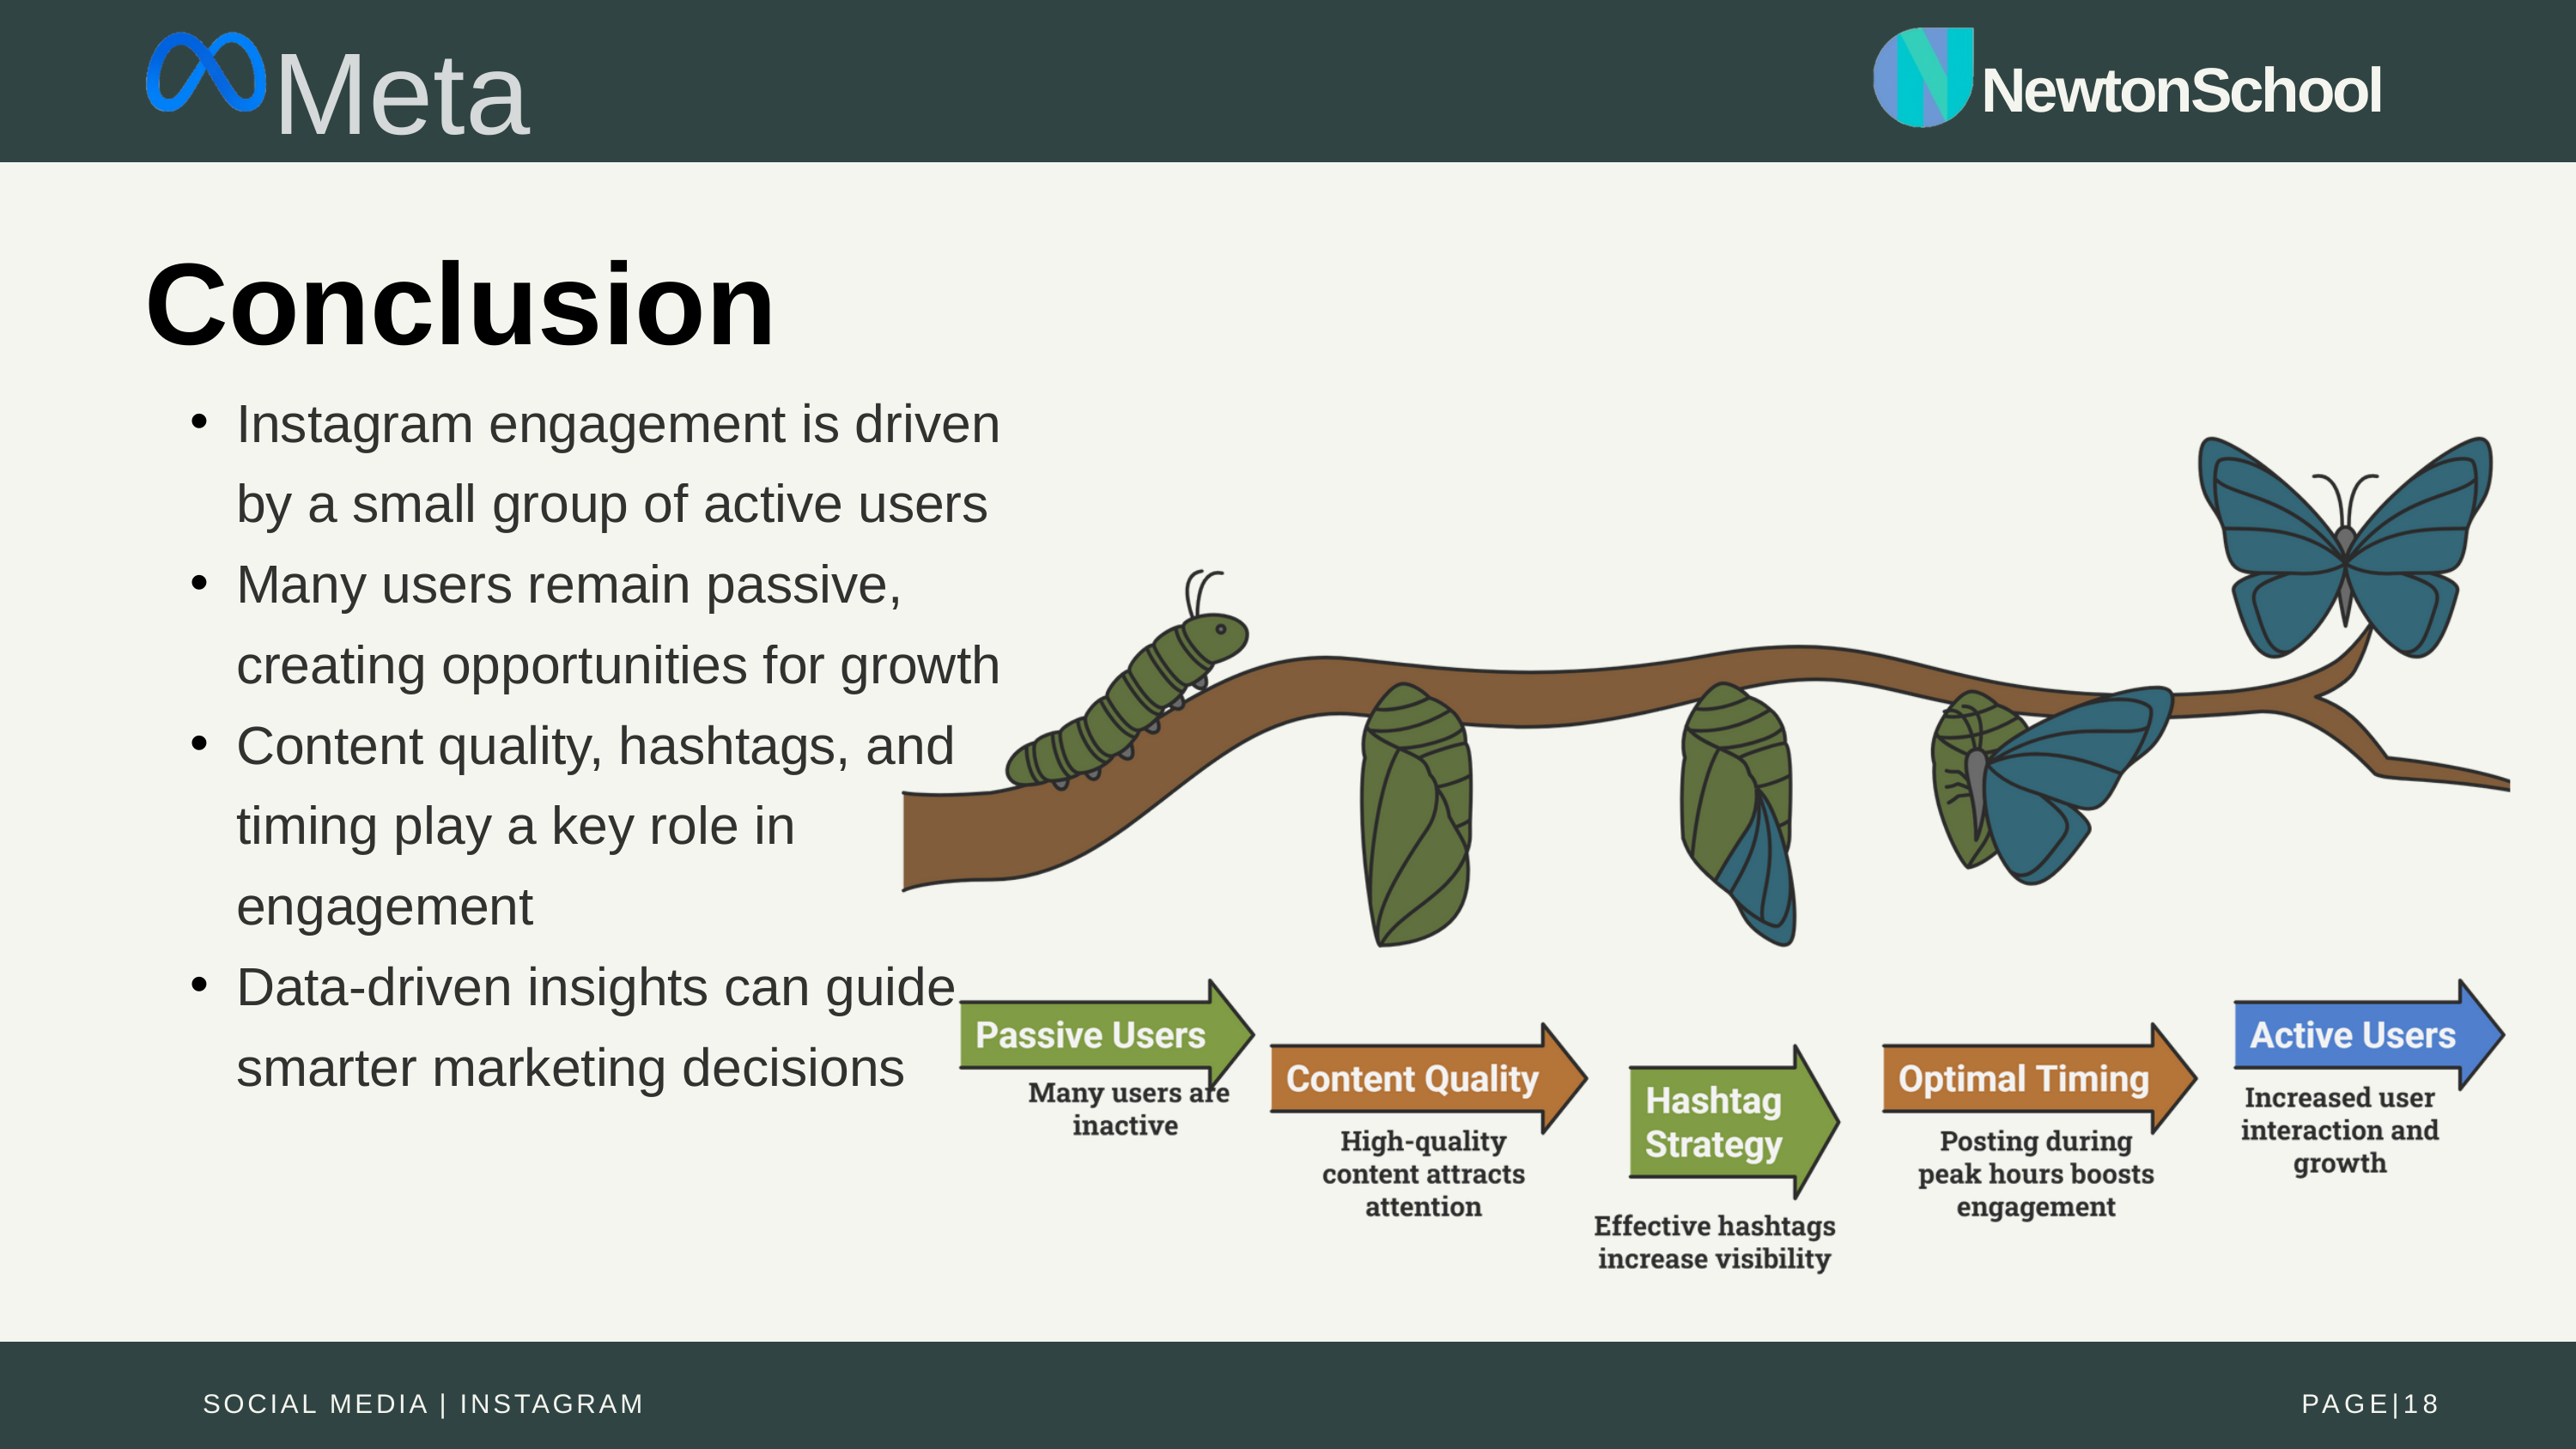

Meta

NewtonSchool
Conclusion
Instagram engagement is driven by a small group of active users
Many users remain passive, creating opportunities for growth
Content quality, hashtags, and timing play a key role in engagement
Data-driven insights can guide smarter marketing decisions

SOCIAL MEDIA | INSTAGRAM
PAGE|18